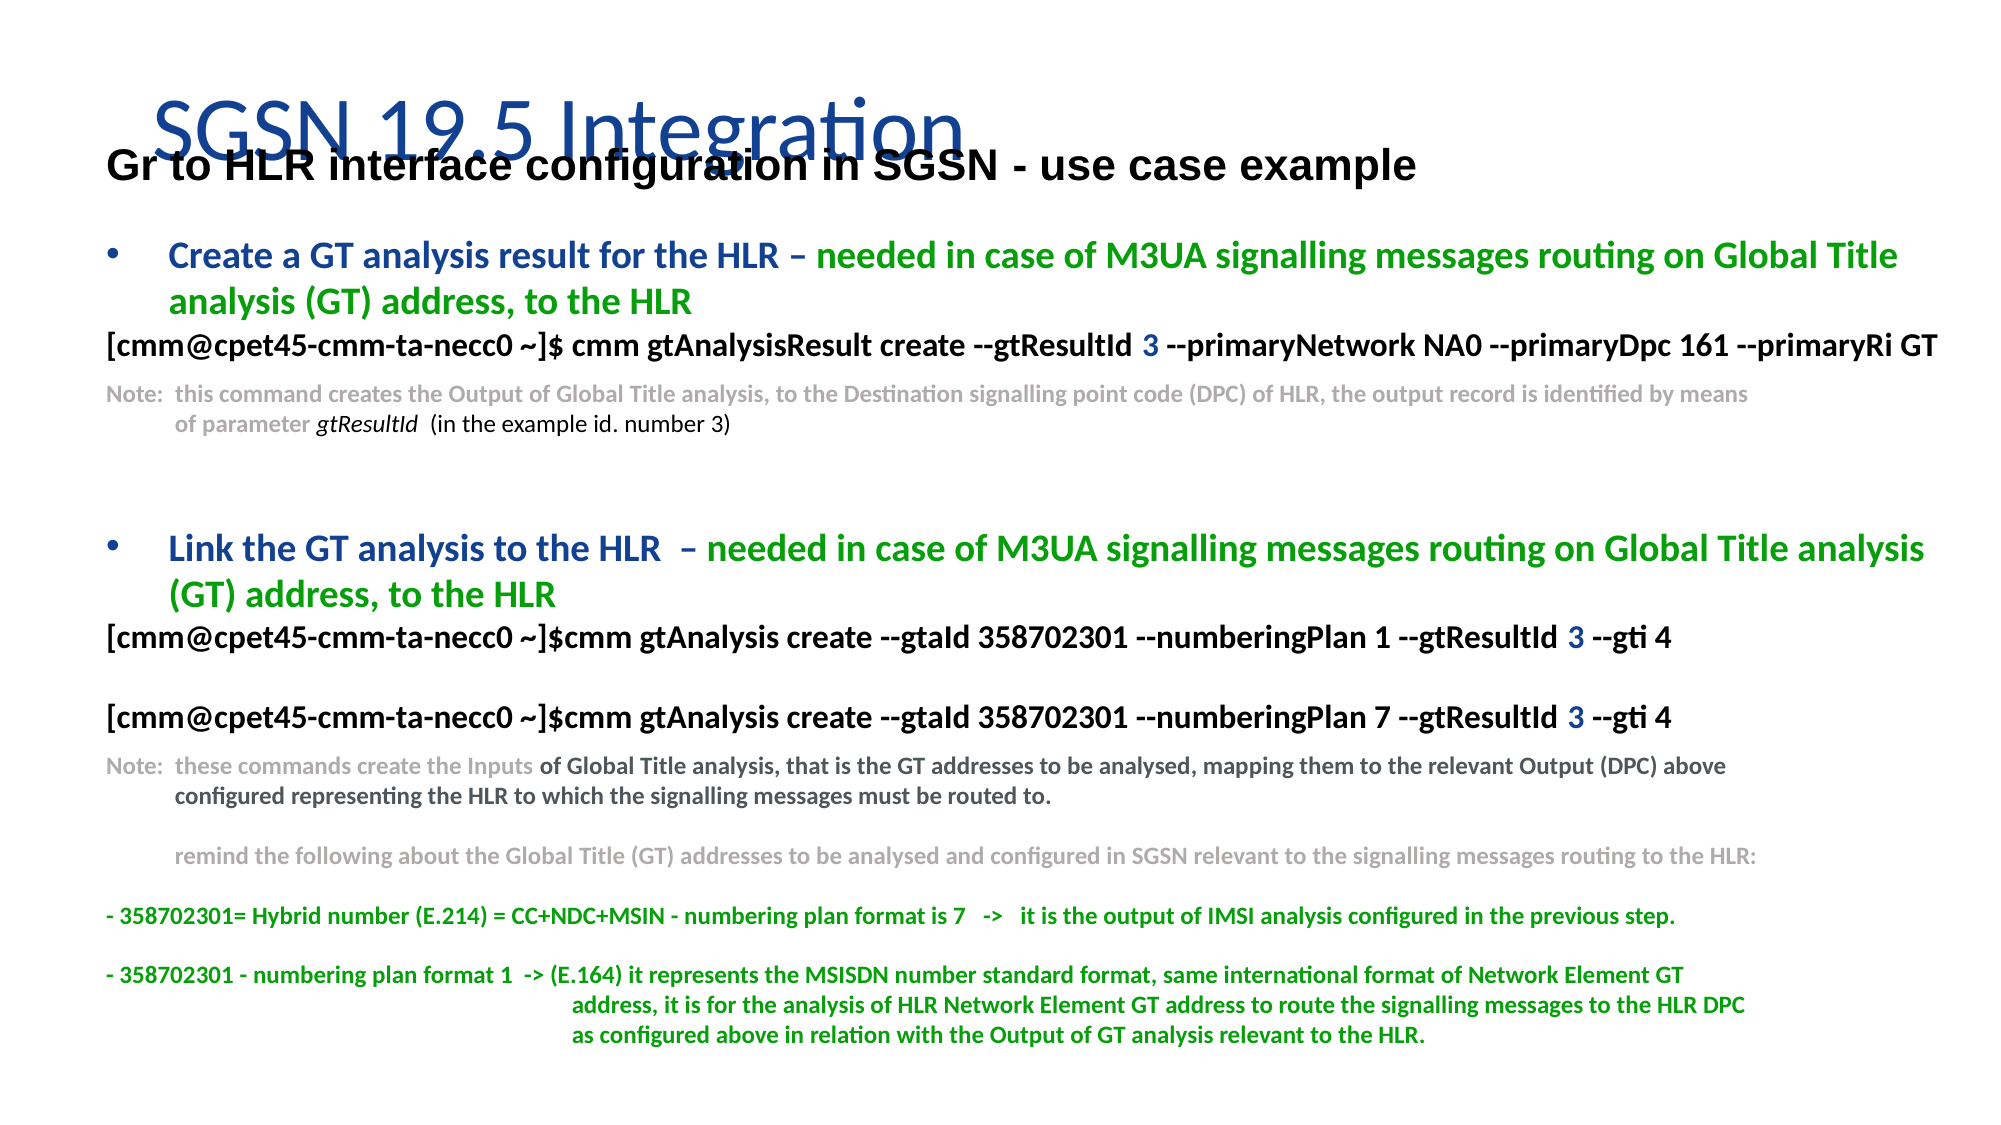

# SGSN 19.5 Integration
Gr to HLR interface configuration in SGSN - use case example

Create a GT analysis result for the HLR – needed in case of M3UA signalling messages routing on Global Title analysis (GT) address, to the HLR
[cmm@cpet45-cmm-ta-necc0 ~]$ cmm gtAnalysisResult create --gtResultId 3 --primaryNetwork NA0 --primaryDpc 161 --primaryRi GT

Link the GT analysis to the HLR  – needed in case of M3UA signalling messages routing on Global Title analysis (GT) address, to the HLR
[cmm@cpet45-cmm-ta-necc0 ~]$cmm gtAnalysis create --gtaId 358702301 --numberingPlan 1 --gtResultId 3 --gti 4

[cmm@cpet45-cmm-ta-necc0 ~]$cmm gtAnalysis create --gtaId 358702301 --numberingPlan 7 --gtResultId 3 --gti 4

Note:  this command creates the Output of Global Title analysis, to the Destination signalling point code (DPC) of HLR, the output record is identified by means
            of parameter gtResultId  (in the example id. number 3)
Note:  these commands create the Inputs of Global Title analysis, that is the GT addresses to be analysed, mapping them to the relevant Output (DPC) above
            configured representing the HLR to which the signalling messages must be routed to.

            remind the following about the Global Title (GT) addresses to be analysed and configured in SGSN relevant to the signalling messages routing to the HLR:

- 358702301= Hybrid number (E.214) = CC+NDC+MSIN - numbering plan format is 7   ->   it is the output of IMSI analysis configured in the previous step.

- 358702301 - numbering plan format 1  -> (E.164) it represents the MSISDN number standard format, same international format of Network Element GT
                                                                                 address, it is for the analysis of HLR Network Element GT address to route the signalling messages to the HLR DPC
                                                                                 as configured above in relation with the Output of GT analysis relevant to the HLR.